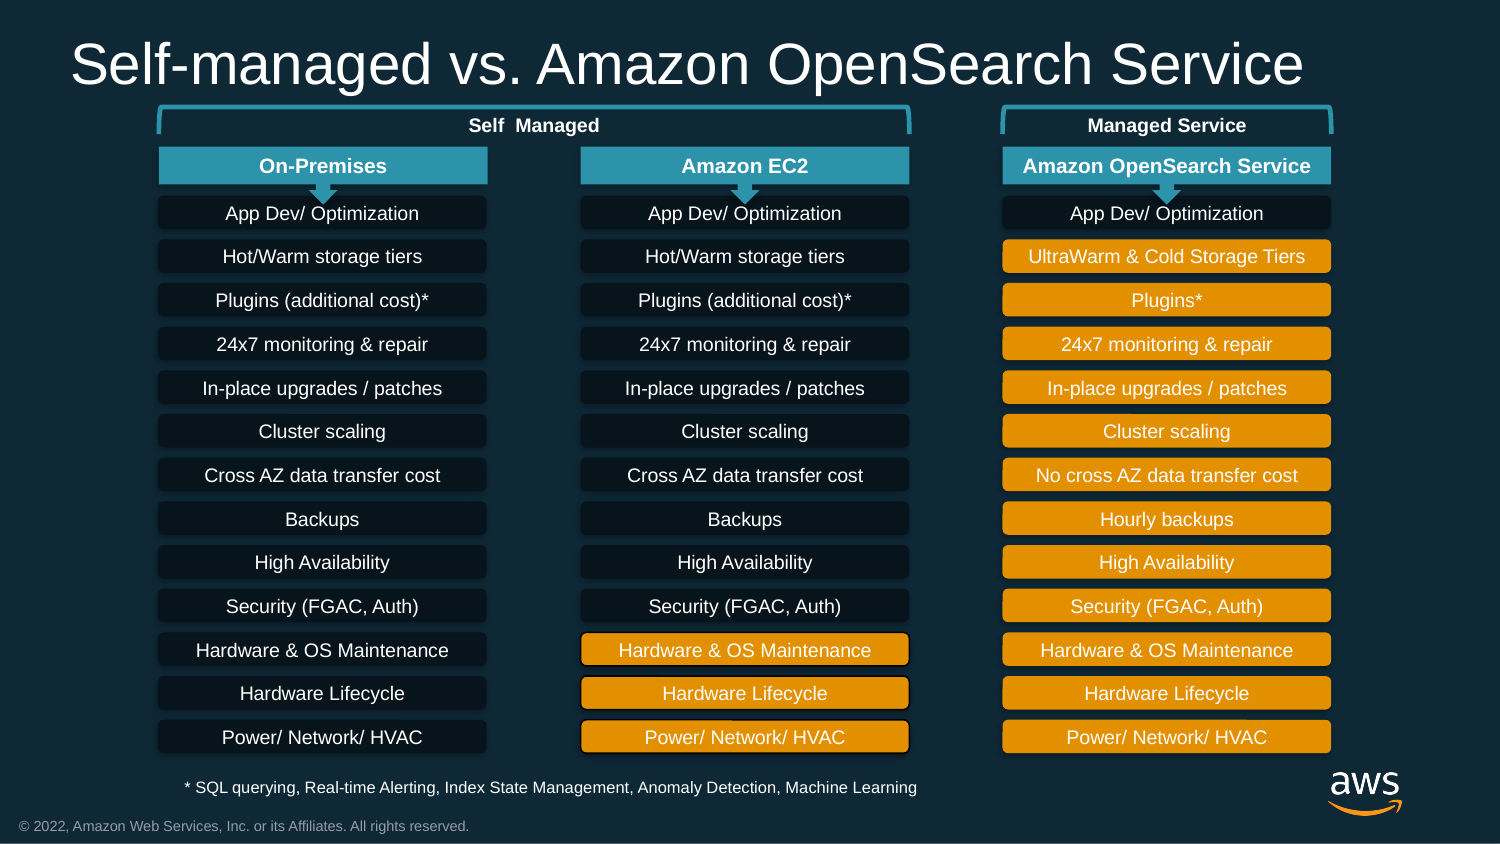

Self  Managed
Managed Service
# Self-managed vs. Amazon OpenSearch Service
On-Premises
Amazon EC2
Amazon OpenSearch Service
App Dev/ Optimization
App Dev/ Optimization
App Dev/ Optimization
Hot/Warm storage tiers
Hot/Warm storage tiers
UltraWarm & Cold Storage Tiers
Plugins (additional cost)*
Plugins (additional cost)*
Plugins*
24x7 monitoring & repair
24x7 monitoring & repair
24x7 monitoring & repair
In-place upgrades / patches
In-place upgrades / patches
In-place upgrades / patches
Cluster scaling
Cluster scaling
Cluster scaling
Cross AZ data transfer cost
Cross AZ data transfer cost
No cross AZ data transfer cost
Backups
Backups
Hourly backups
High Availability
High Availability
High Availability
Security (FGAC, Auth)
Security (FGAC, Auth)
Security (FGAC, Auth)
Hardware & OS Maintenance
Hardware & OS Maintenance
Hardware & OS Maintenance
Hardware Lifecycle
Hardware Lifecycle
Hardware Lifecycle
Power/ Network/ HVAC
Power/ Network/ HVAC
Power/ Network/ HVAC
* SQL querying, Real-time Alerting, Index State Management, Anomaly Detection, Machine Learning